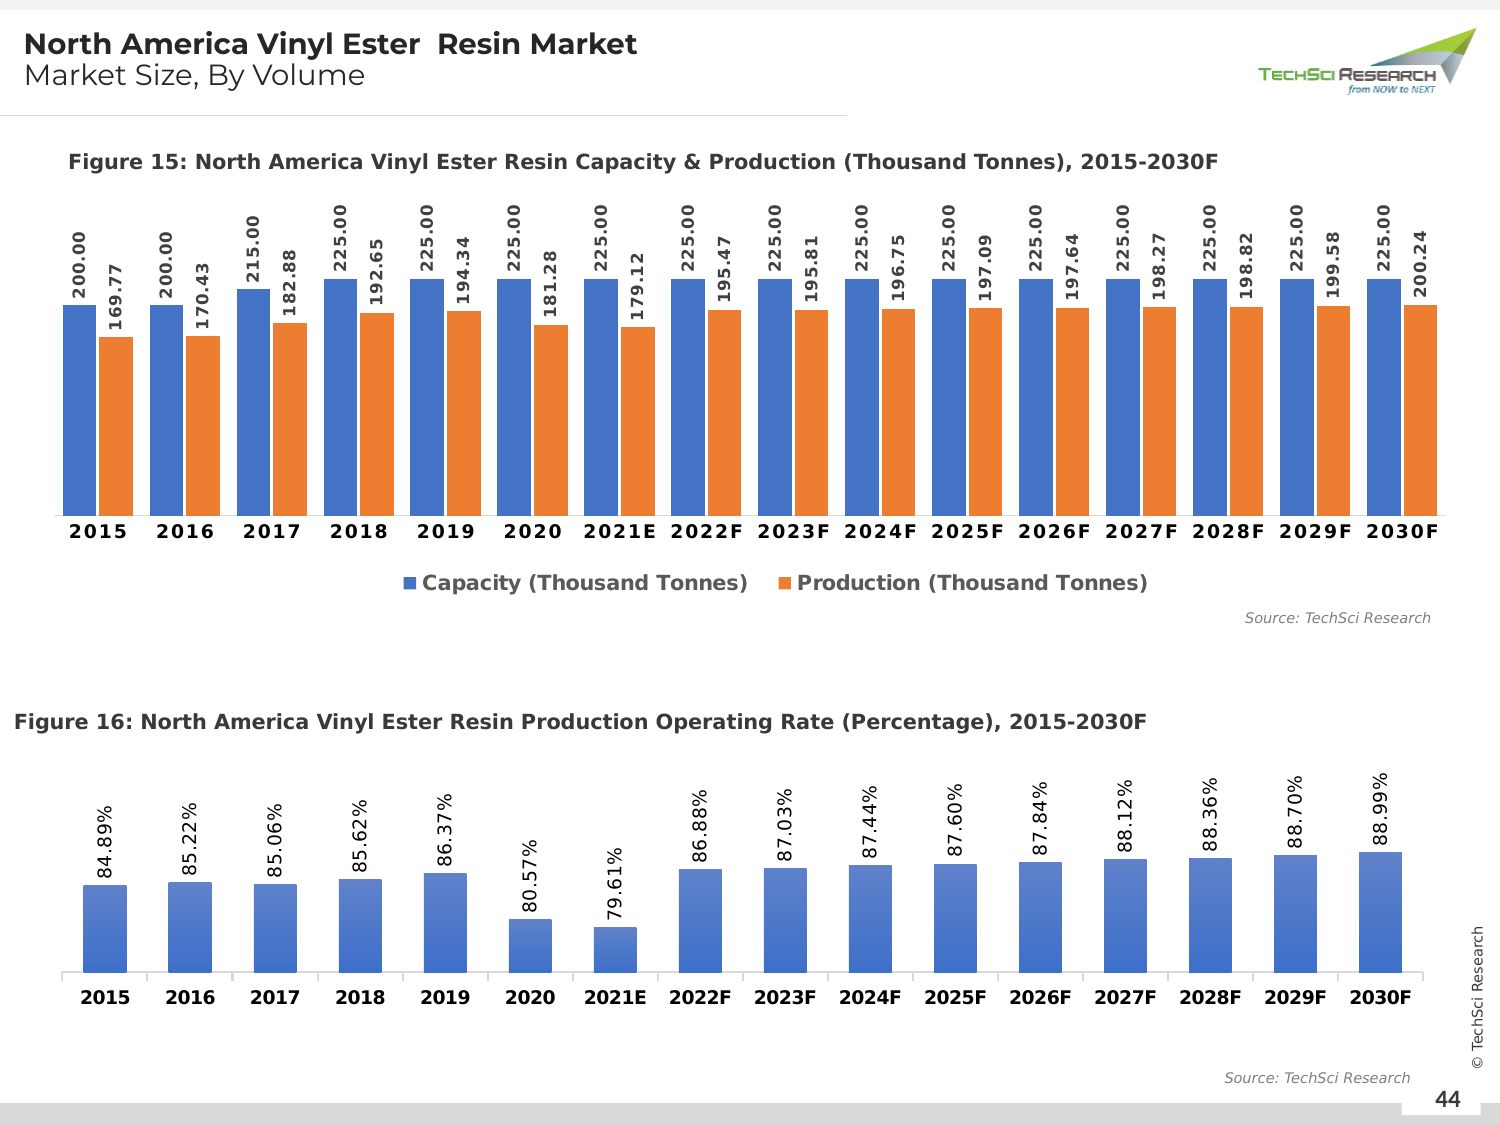

North America Vinyl Ester  Resin Market
Market Size, By Volume
Figure 15: North America Vinyl Ester Resin Capacity & Production (Thousand Tonnes), 2015-2030F

### Chart

| Category | Capacity (Thousand Tonnes) | Production (Thousand Tonnes) |
|---|---|---|
| 2015 | 200.0 | 169.77 |
| 2016 | 200.0 | 170.43 |
| 2017 | 215.0 | 182.88 |
| 2018 | 225.0 | 192.65 |
| 2019 | 225.0 | 194.34 |
| 2020 | 225.0 | 181.28 |
| 2021E | 225.0 | 179.12 |
| 2022F | 225.0 | 195.47 |
| 2023F | 225.0 | 195.81 |
| 2024F | 225.0 | 196.75 |
| 2025F | 225.0 | 197.09 |
| 2026F | 225.0 | 197.64 |
| 2027F | 225.0 | 198.27 |
| 2028F | 225.0 | 198.82 |
| 2029F | 225.0 | 199.58 |
| 2030F | 225.0 | 200.24 |
Source: TechSci Research
Figure 16: North America Vinyl Ester Resin Production Operating Rate (Percentage), 2015-2030F

### Chart

| Category | Value (USD Billion) |
|---|---|
| 2015 | 0.8489 |
| 2016 | 0.8522 |
| 2017 | 0.8506 |
| 2018 | 0.8562 |
| 2019 | 0.8637 |
| 2020 | 0.8057 |
| 2021E | 0.7961 |
| 2022F | 0.8688 |
| 2023F | 0.8703 |
| 2024F | 0.8744 |
| 2025F | 0.876 |
| 2026F | 0.8784 |
| 2027F | 0.8812 |
| 2028F | 0.8836 |
| 2029F | 0.887 |
| 2030F | 0.8899 |
Source: TechSci Research